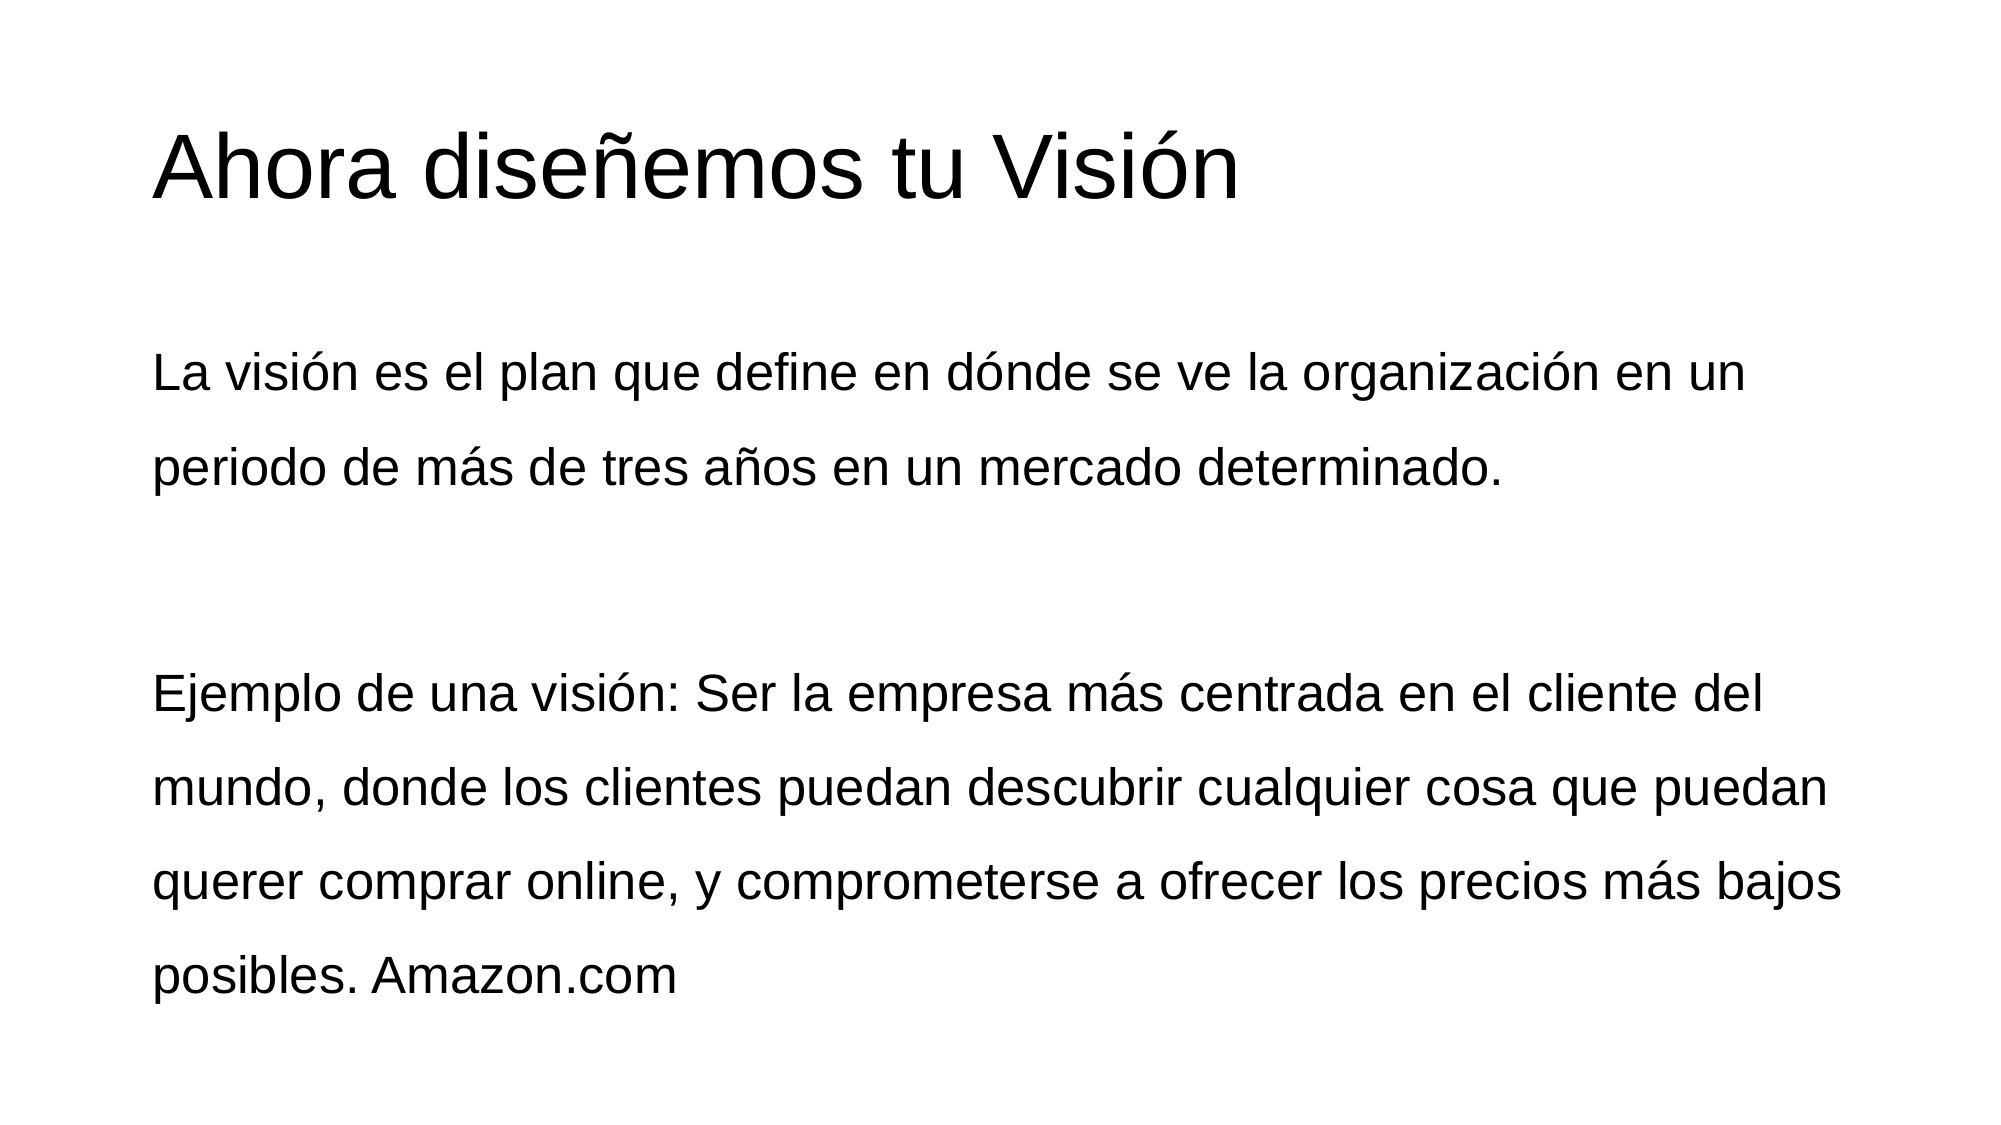

# Ahora diseñemos tu Visión
La visión es el plan que define en dónde se ve la organización en un periodo de más de tres años en un mercado determinado.

Ejemplo de una visión: Ser la empresa más centrada en el cliente del mundo, donde los clientes puedan descubrir cualquier cosa que puedan querer comprar online, y comprometerse a ofrecer los precios más bajos posibles. Amazon.com